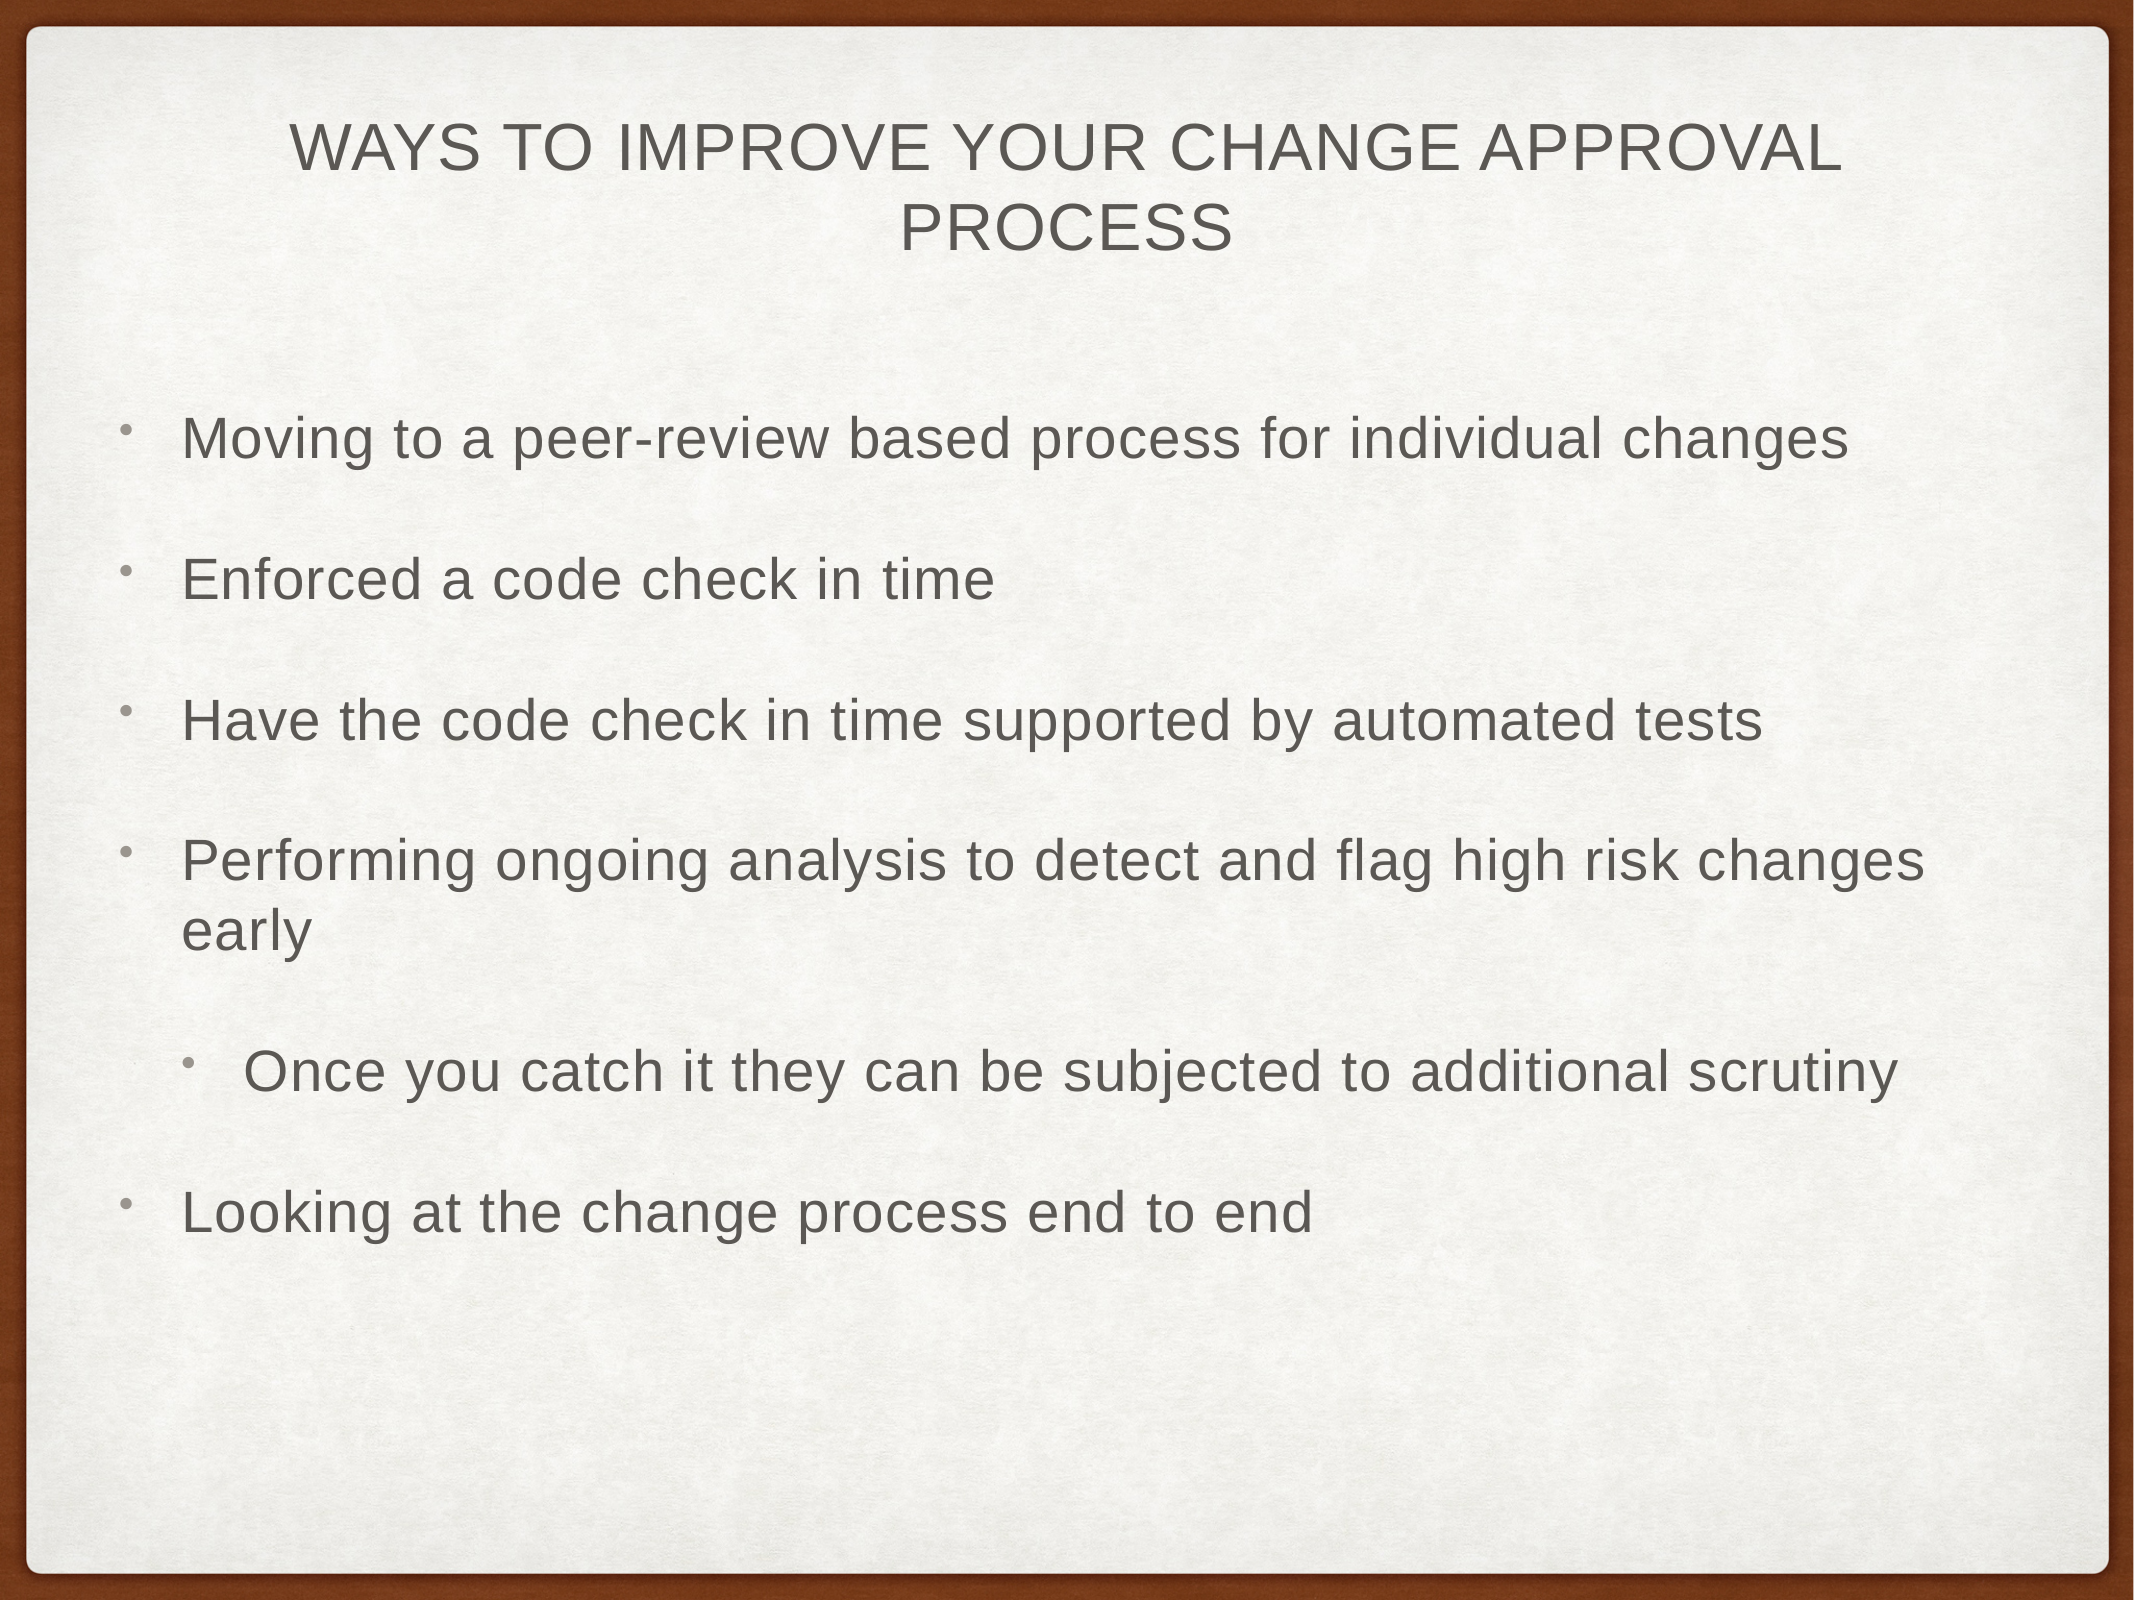

# Ways to improve your change approval process
Moving to a peer-review based process for individual changes
Enforced a code check in time
Have the code check in time supported by automated tests
Performing ongoing analysis to detect and flag high risk changes early
Once you catch it they can be subjected to additional scrutiny
Looking at the change process end to end